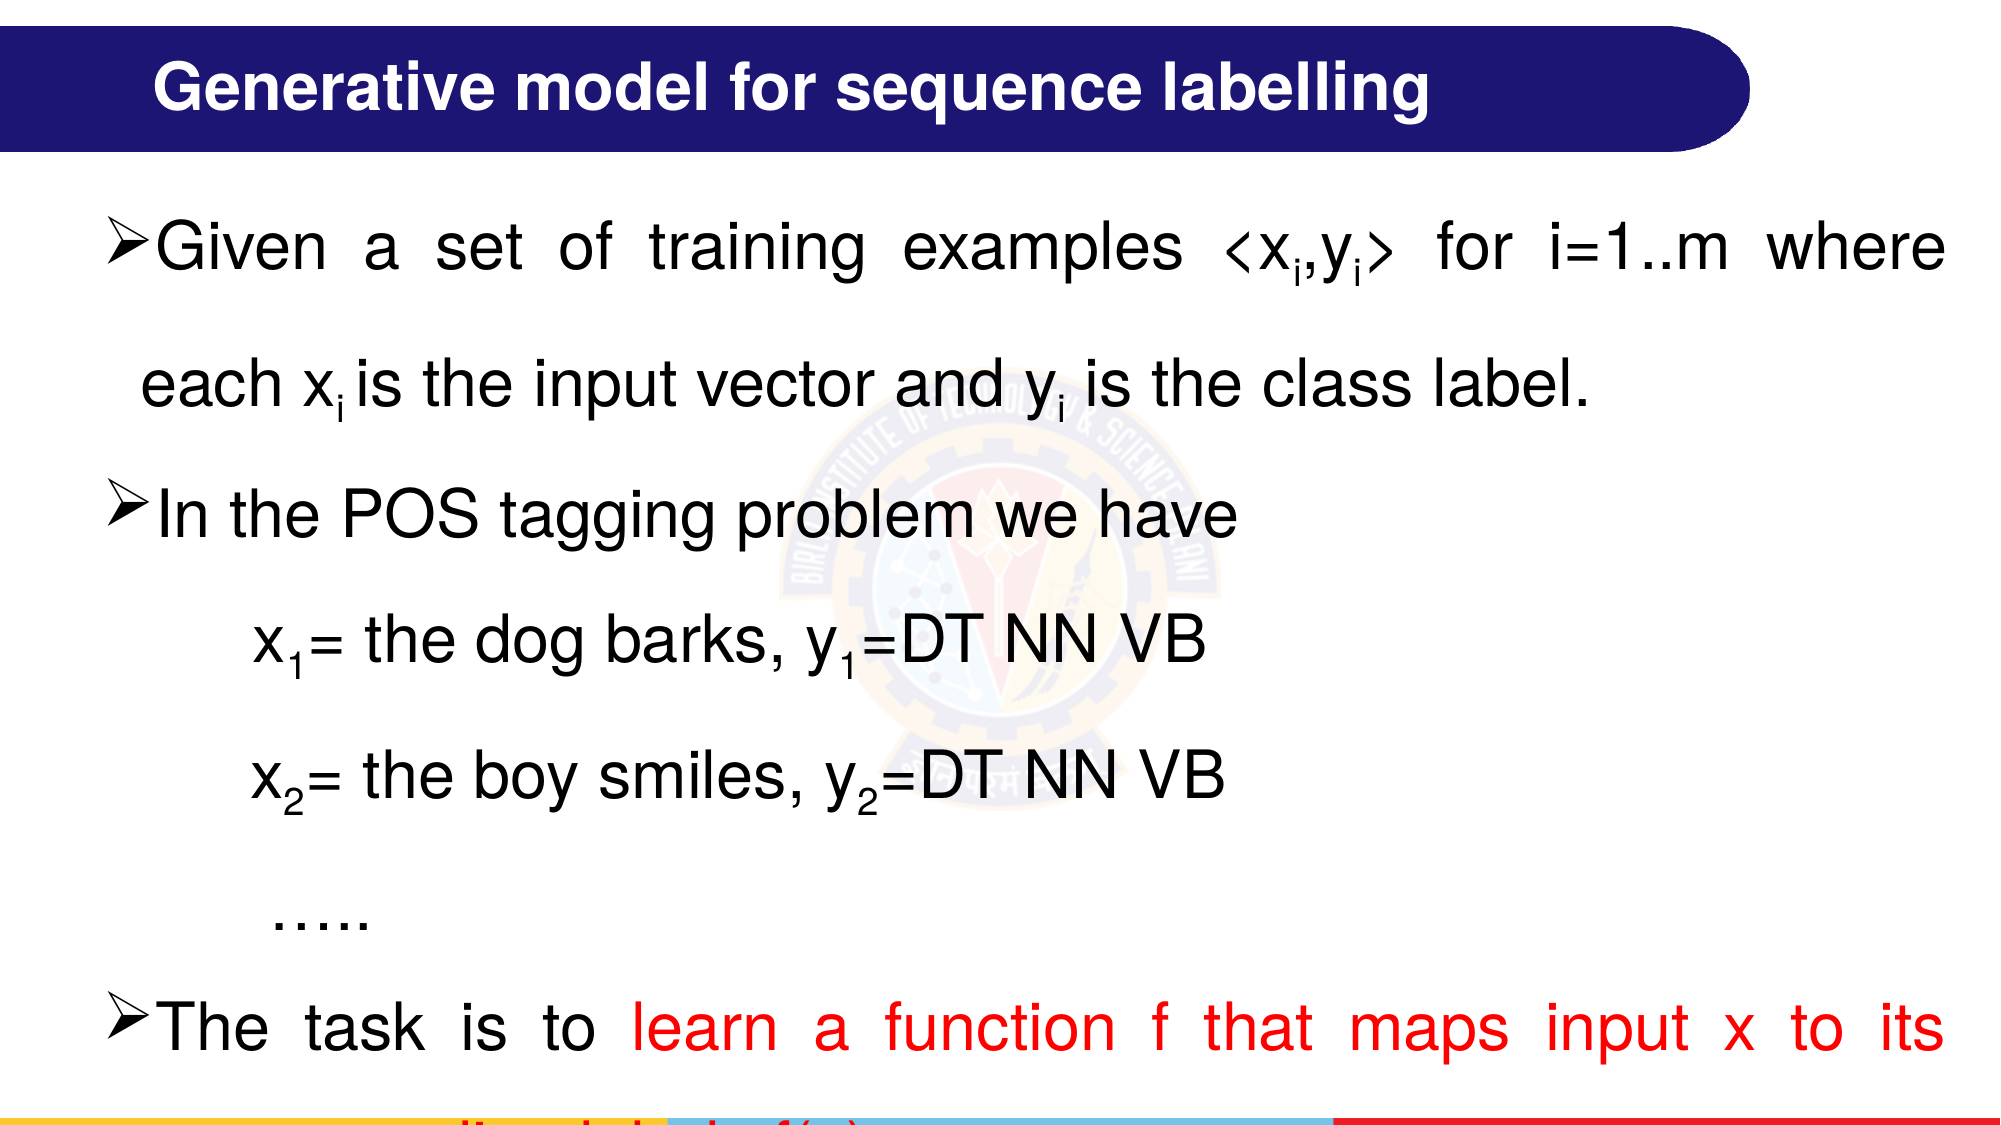

# Generative model for sequence labelling
Given a set of training examples <xi,yi> for i=1..m where each xi is the input vector and yi is the class label.
In the POS tagging problem we have
	x1= the dog barks, y1=DT NN VB
        x2= the boy smiles, y2=DT NN VB
         …..
The task is to learn a function f that maps input x to its corresponding labels f(x).